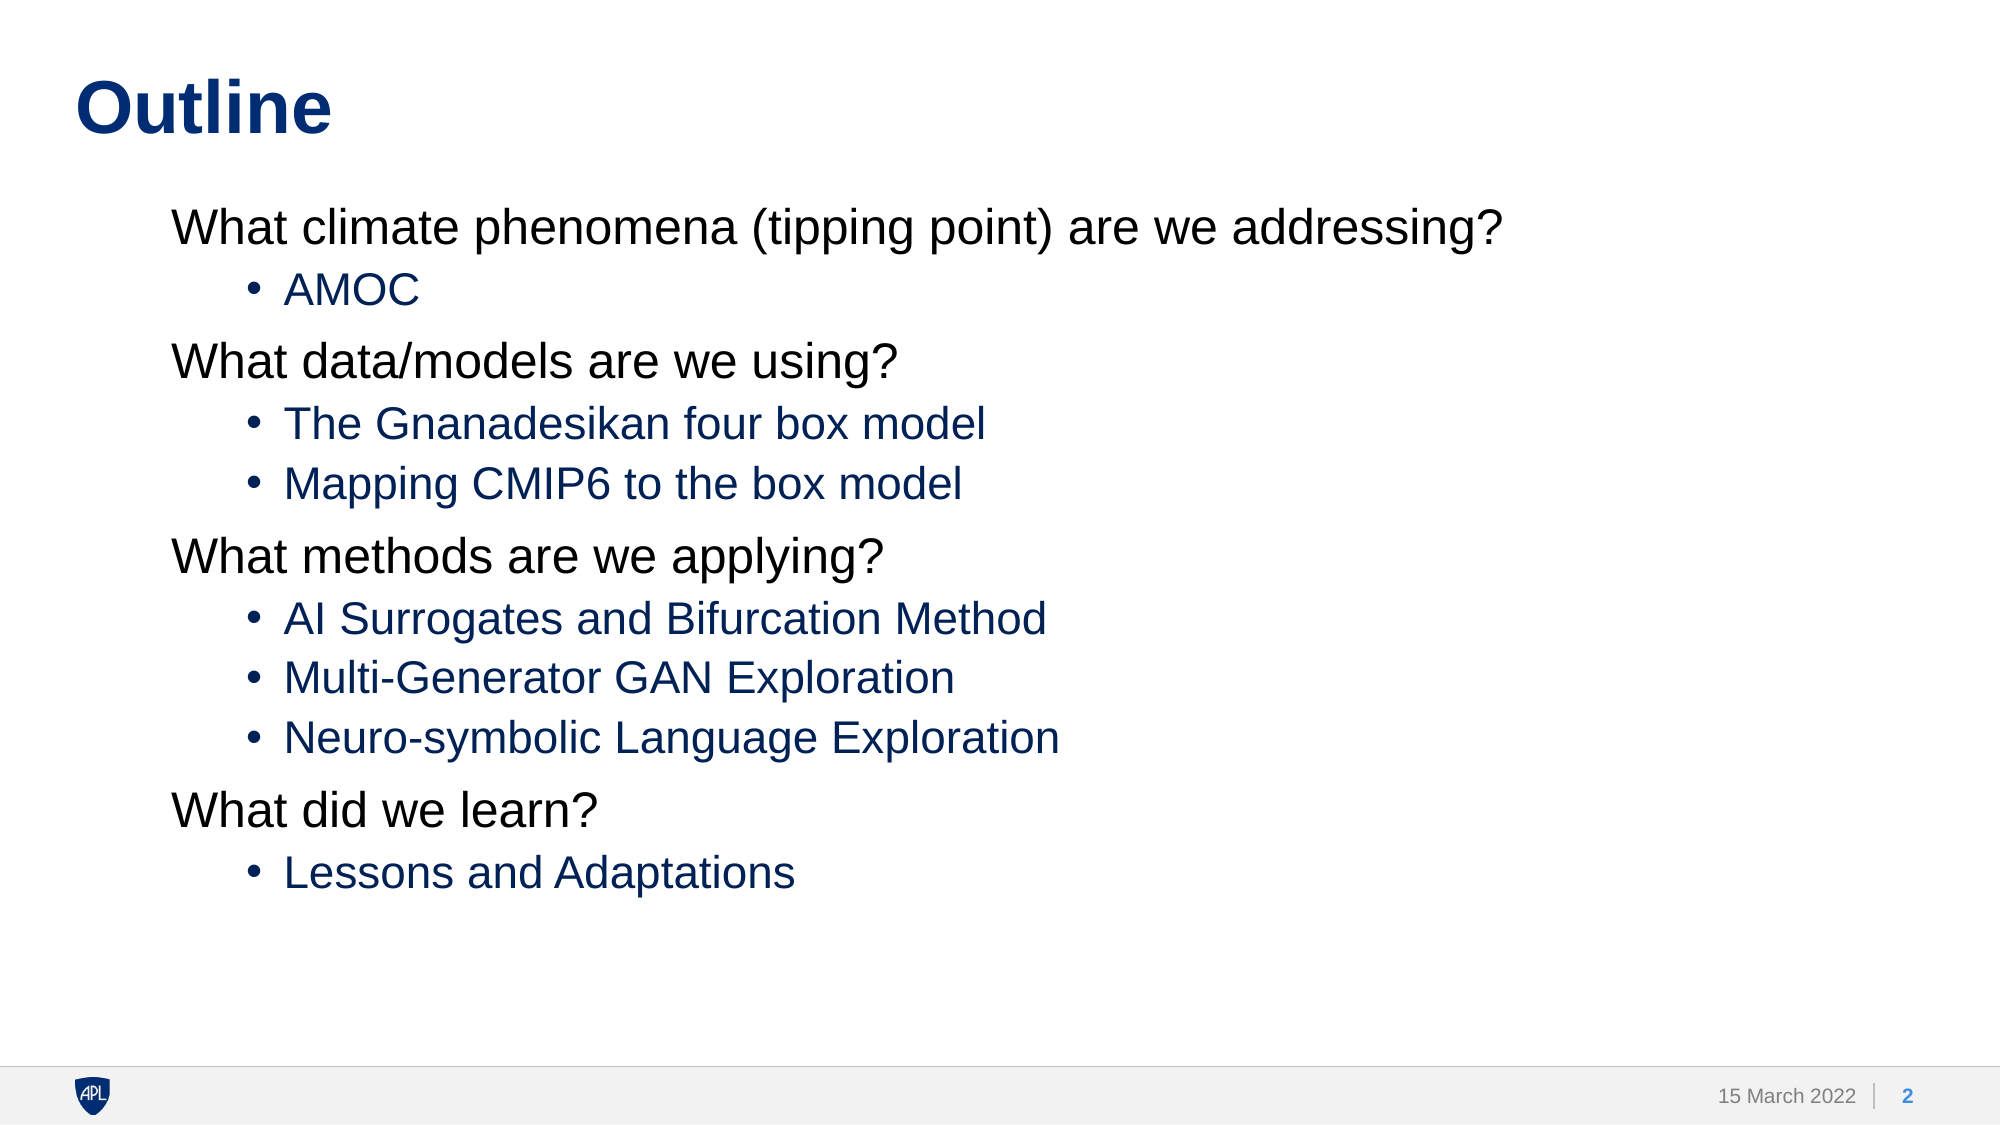

# Outline
What climate phenomena (tipping point) are we addressing?
AMOC
What data/models are we using?
The Gnanadesikan four box model
Mapping CMIP6 to the box model
What methods are we applying?
AI Surrogates and Bifurcation Method
Multi-Generator GAN Exploration
Neuro-symbolic Language Exploration
What did we learn?
Lessons and Adaptations

2
15 March 2022